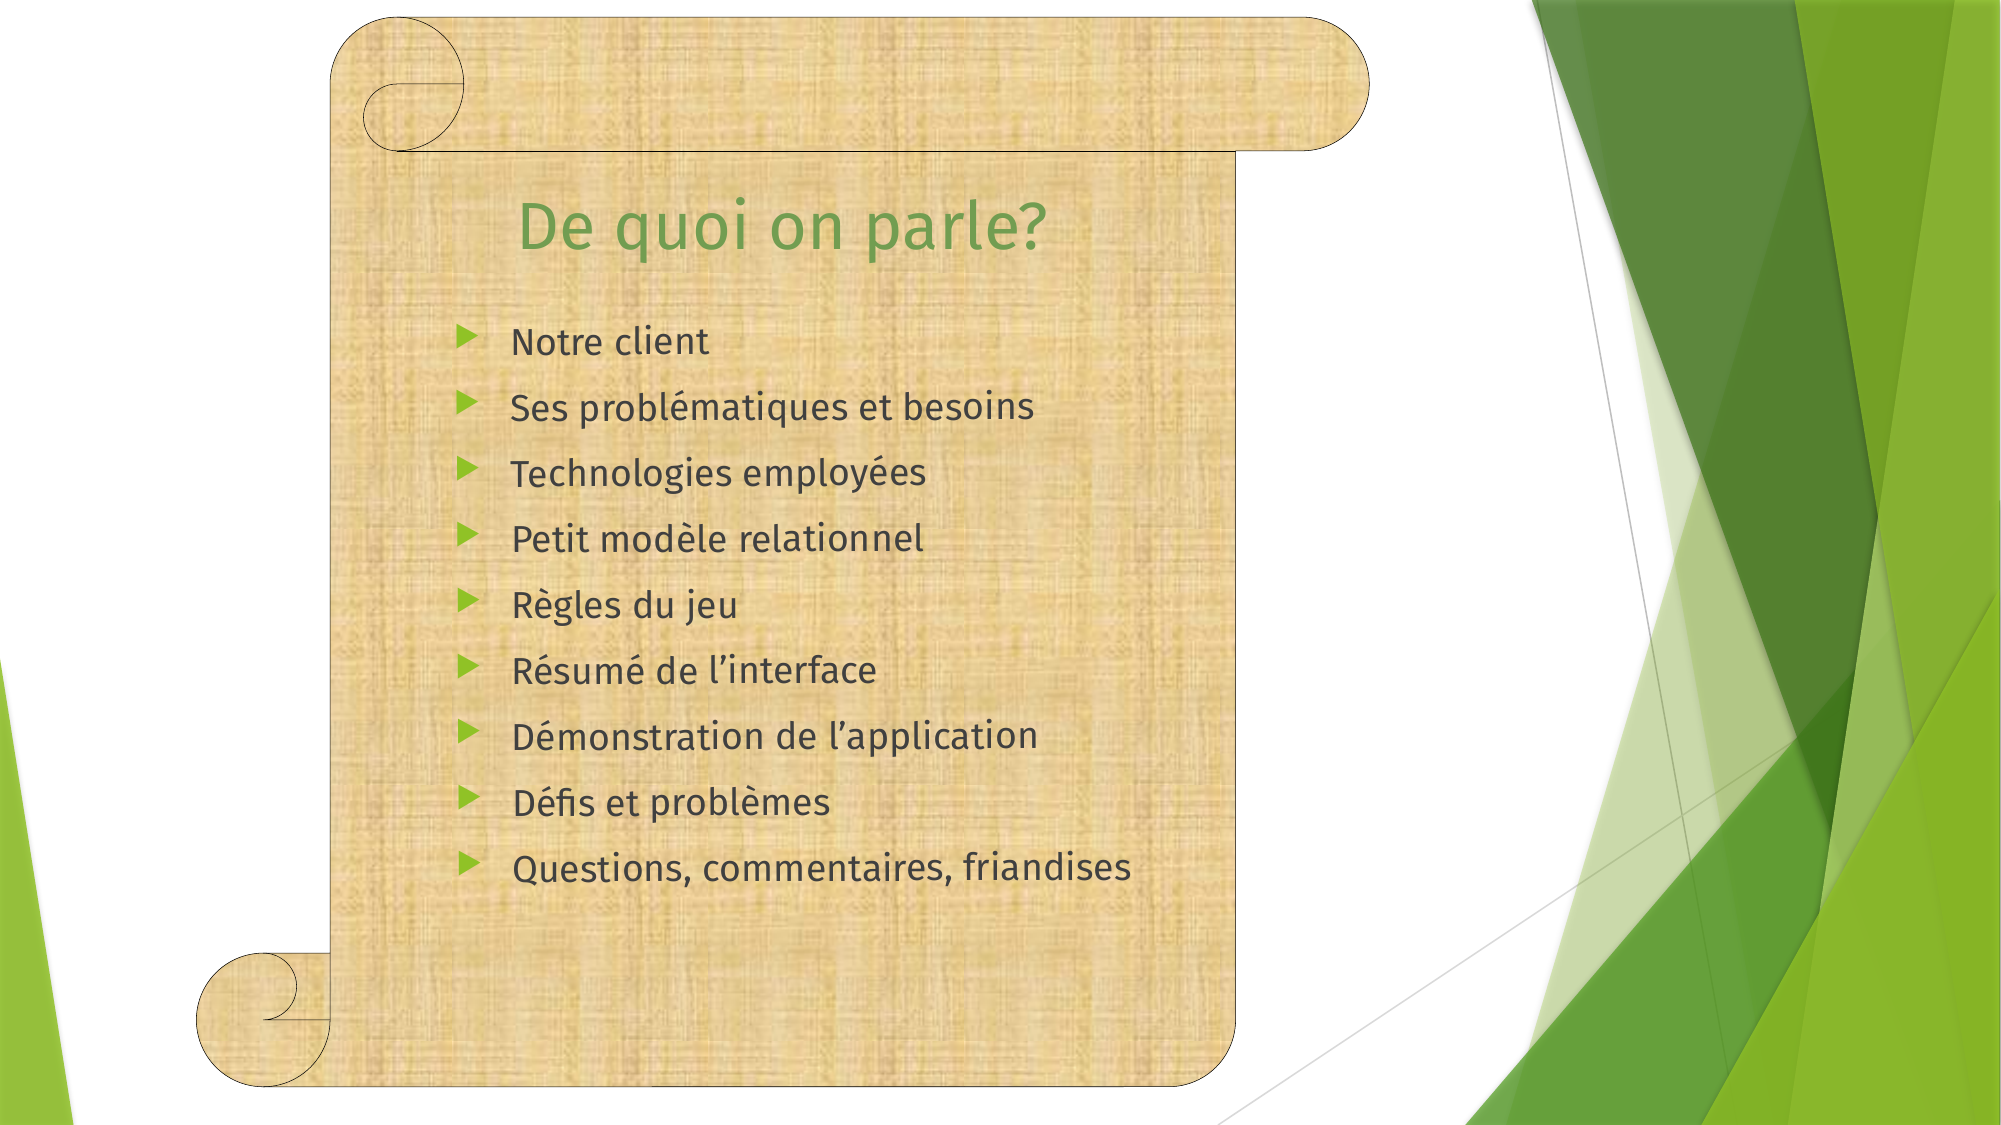

# De quoi on parle?
Notre client
Ses problématiques et besoins
Technologies employées
Petit modèle relationnel
Règles du jeu
Résumé de l’interface
Démonstration de l’application
Défis et problèmes
Questions, commentaires, friandises